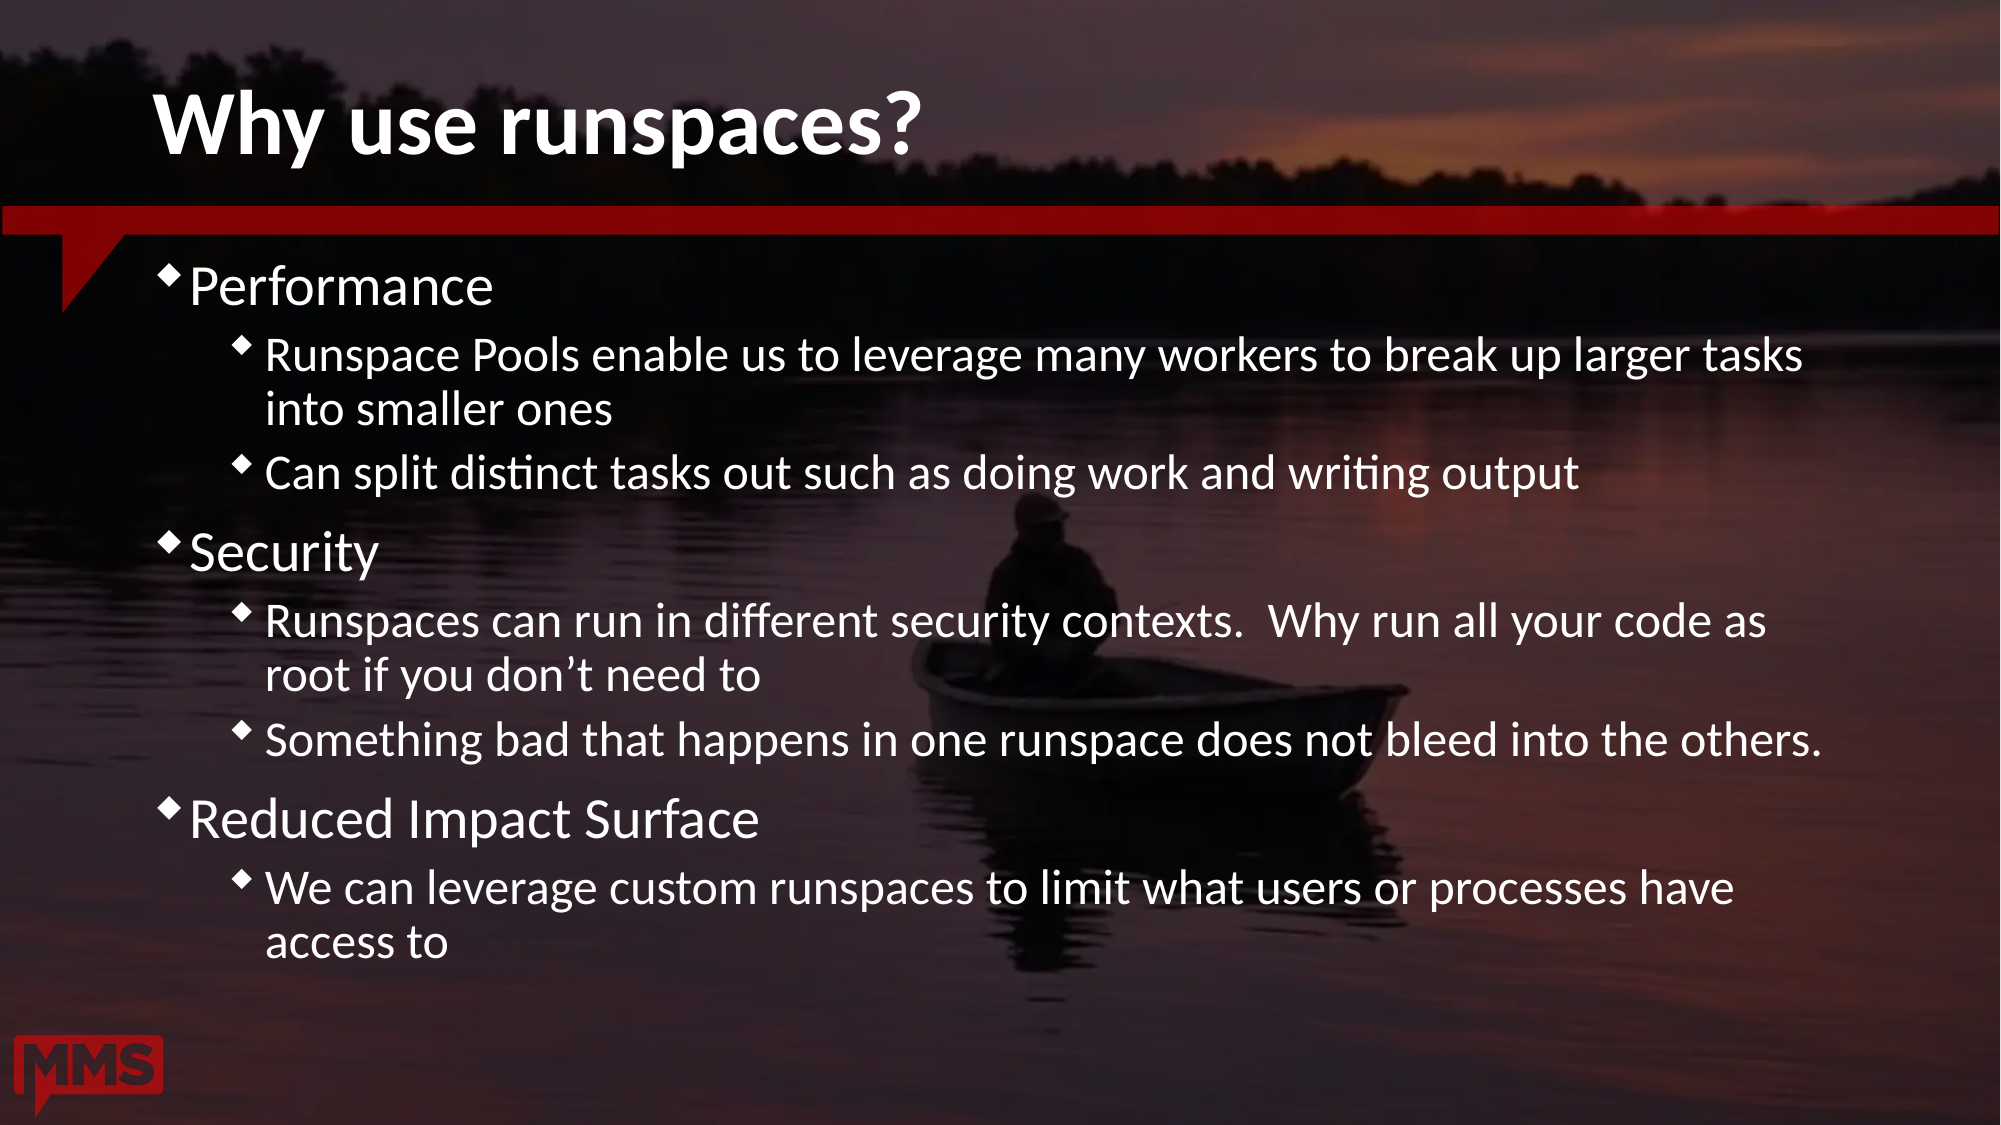

# Why use runspaces?
Performance
Runspace Pools enable us to leverage many workers to break up larger tasks into smaller ones
Can split distinct tasks out such as doing work and writing output
Security
Runspaces can run in different security contexts.  Why run all your code as root if you don’t need to
Something bad that happens in one runspace does not bleed into the others.
Reduced Impact Surface
We can leverage custom runspaces to limit what users or processes have access to